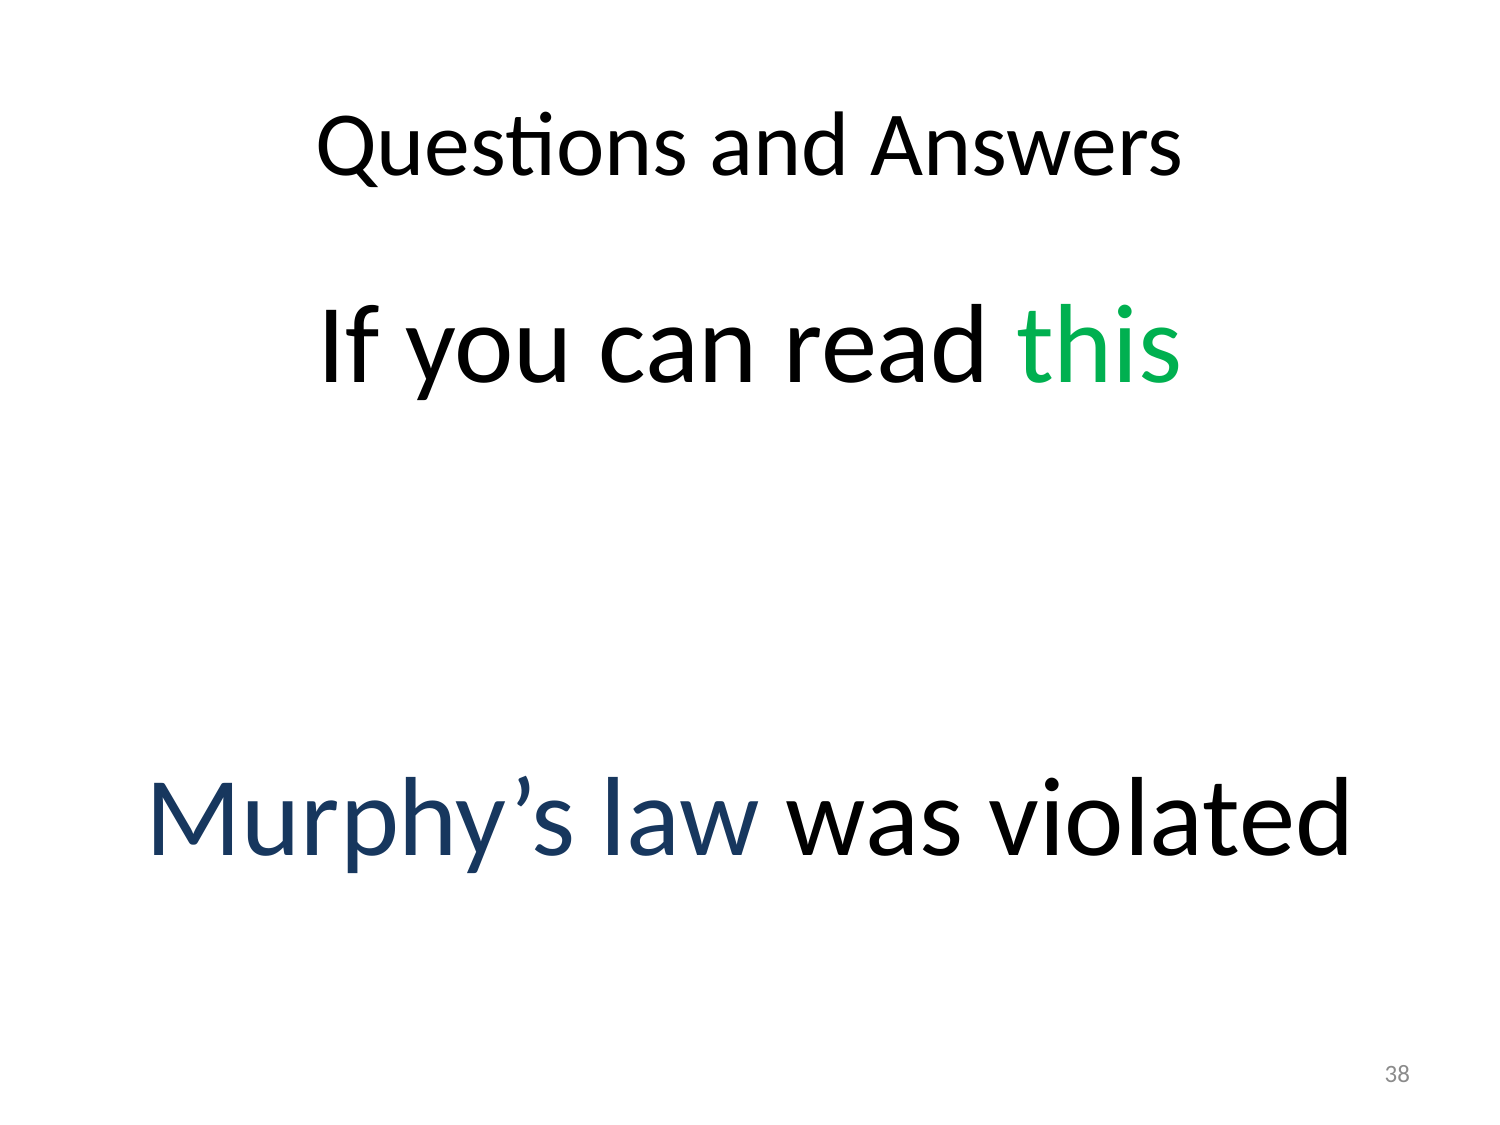

# Questions and Answers
If you can read this

Murphy’s law was violated
38